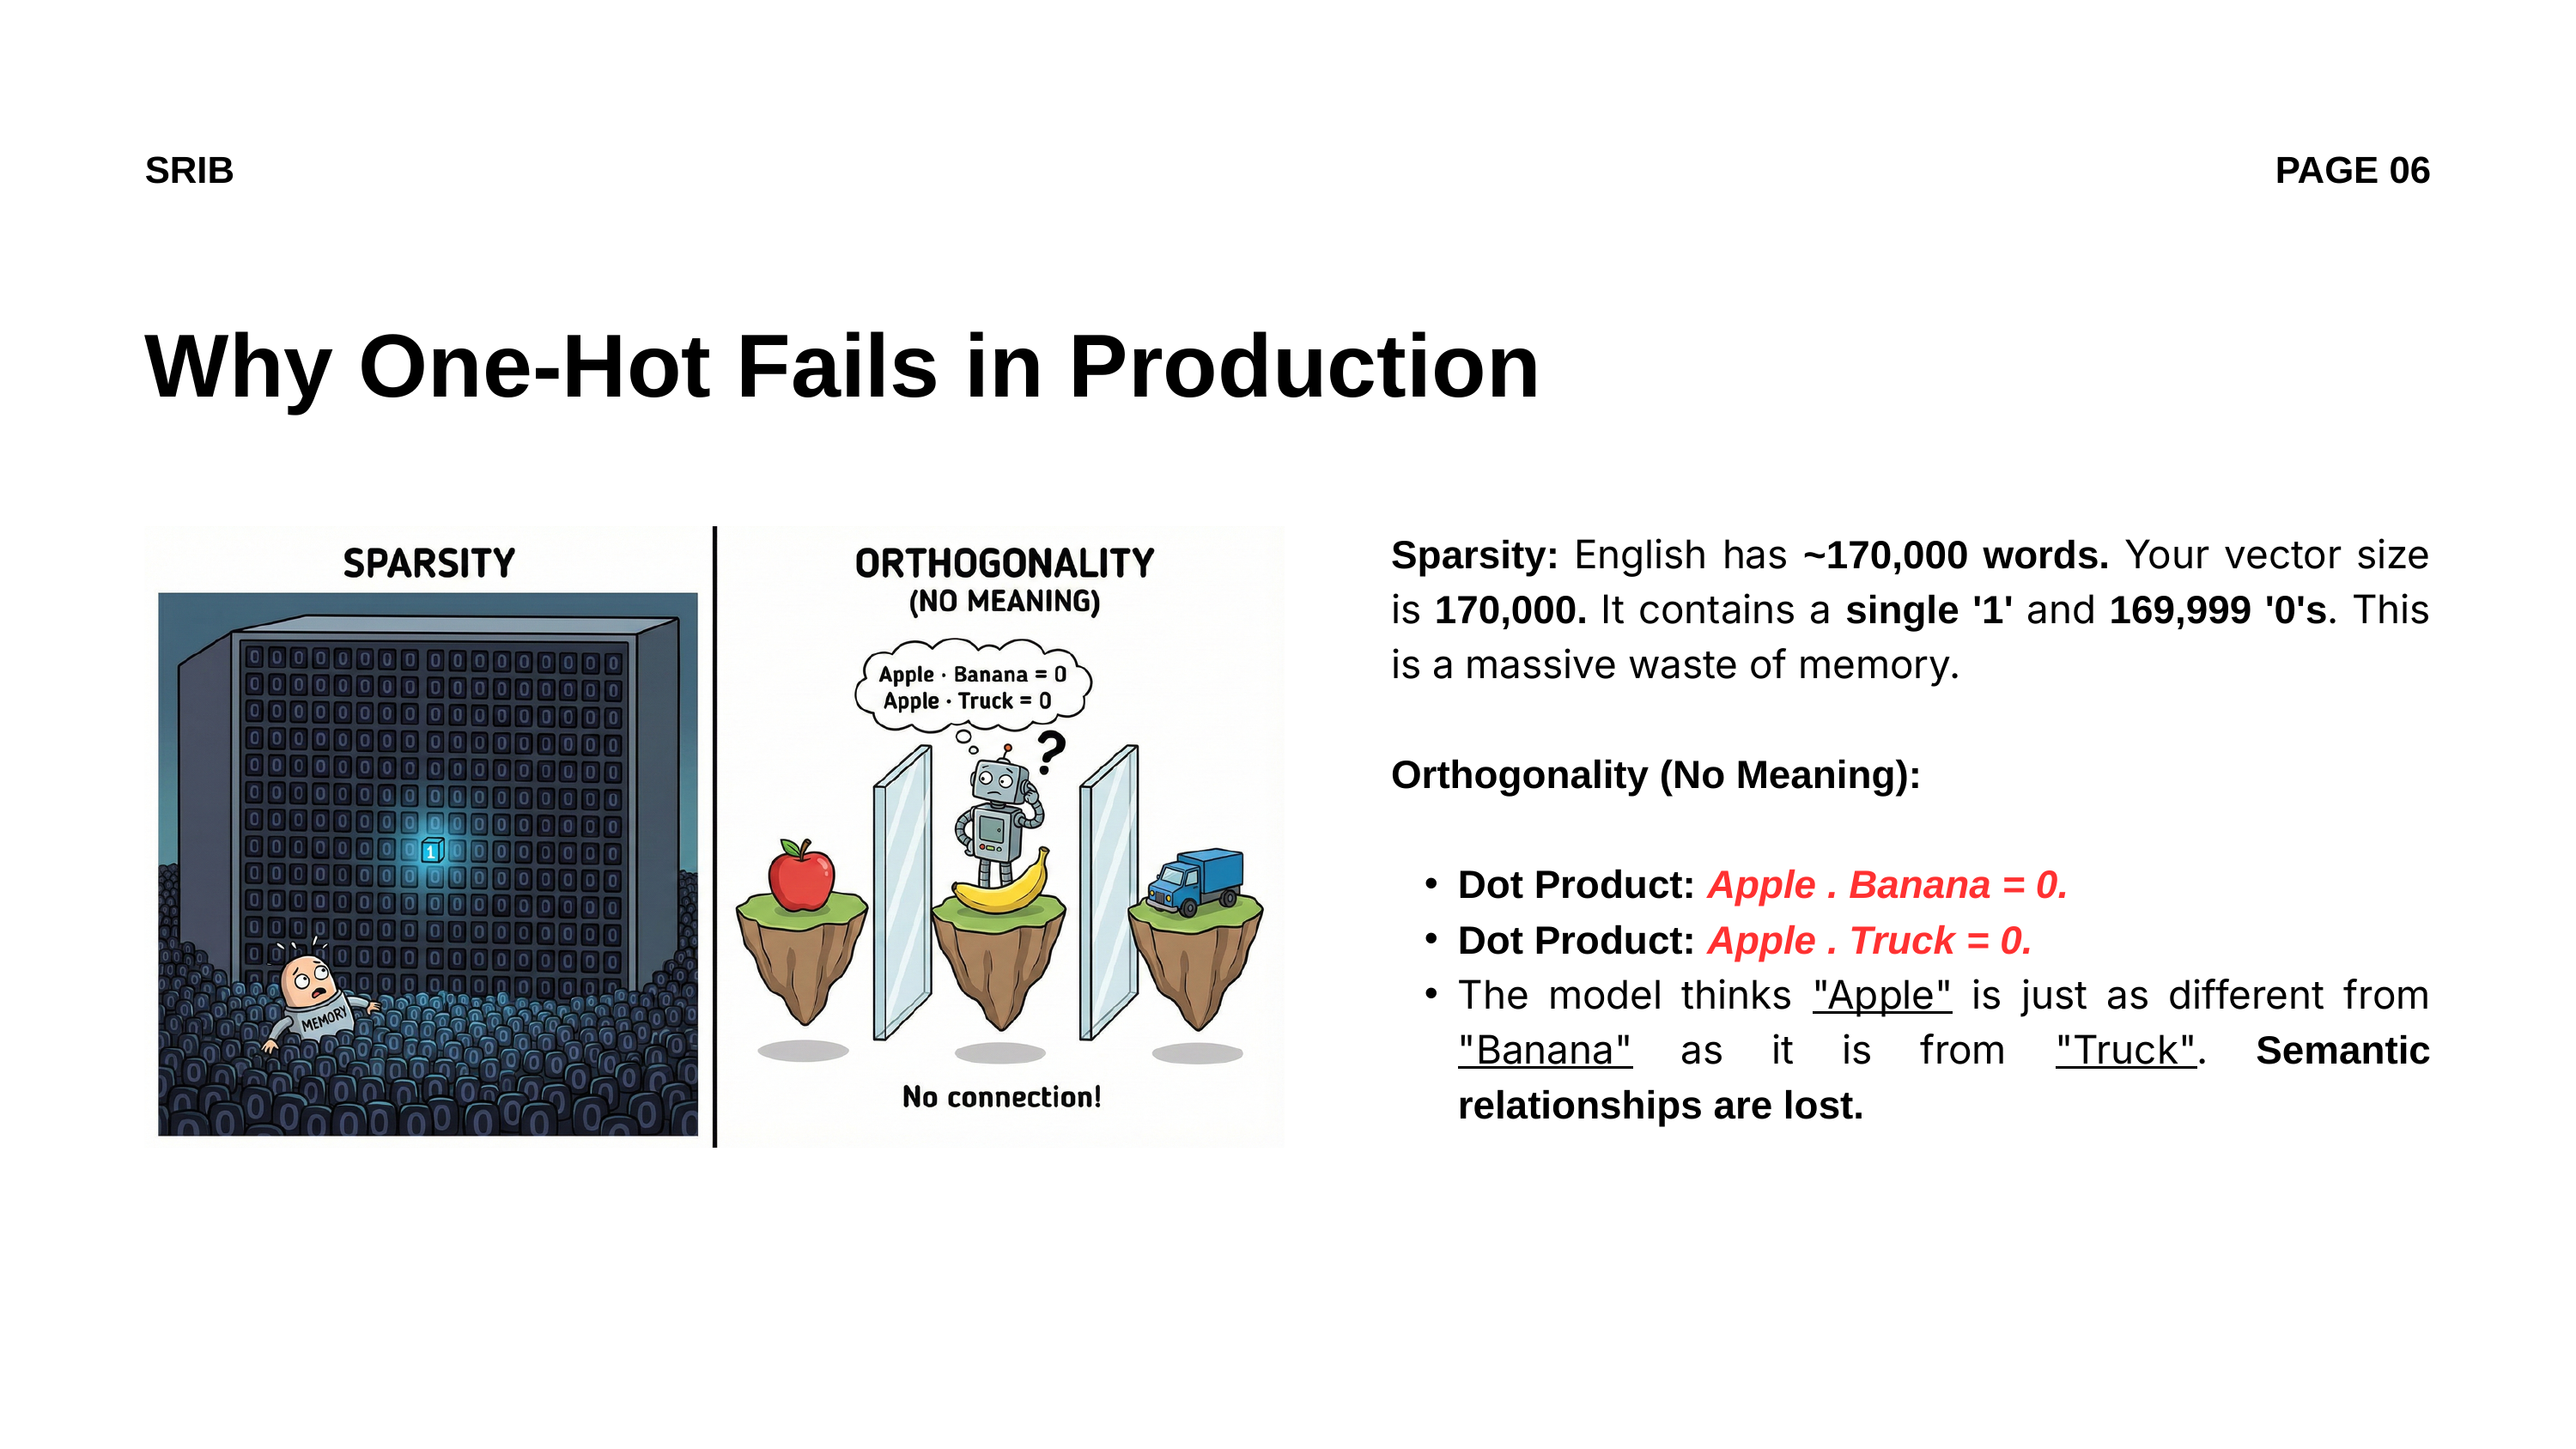

SRIB
PAGE 06
Why One-Hot Fails in Production
Sparsity: English has ~170,000 words. Your vector size is 170,000. It contains a single '1' and 169,999 '0's. This is a massive waste of memory.

Orthogonality (No Meaning):

Dot Product: Apple . Banana = 0.
Dot Product: Apple . Truck = 0.
The model thinks "Apple" is just as different from "Banana" as it is from "Truck". Semantic relationships are lost.